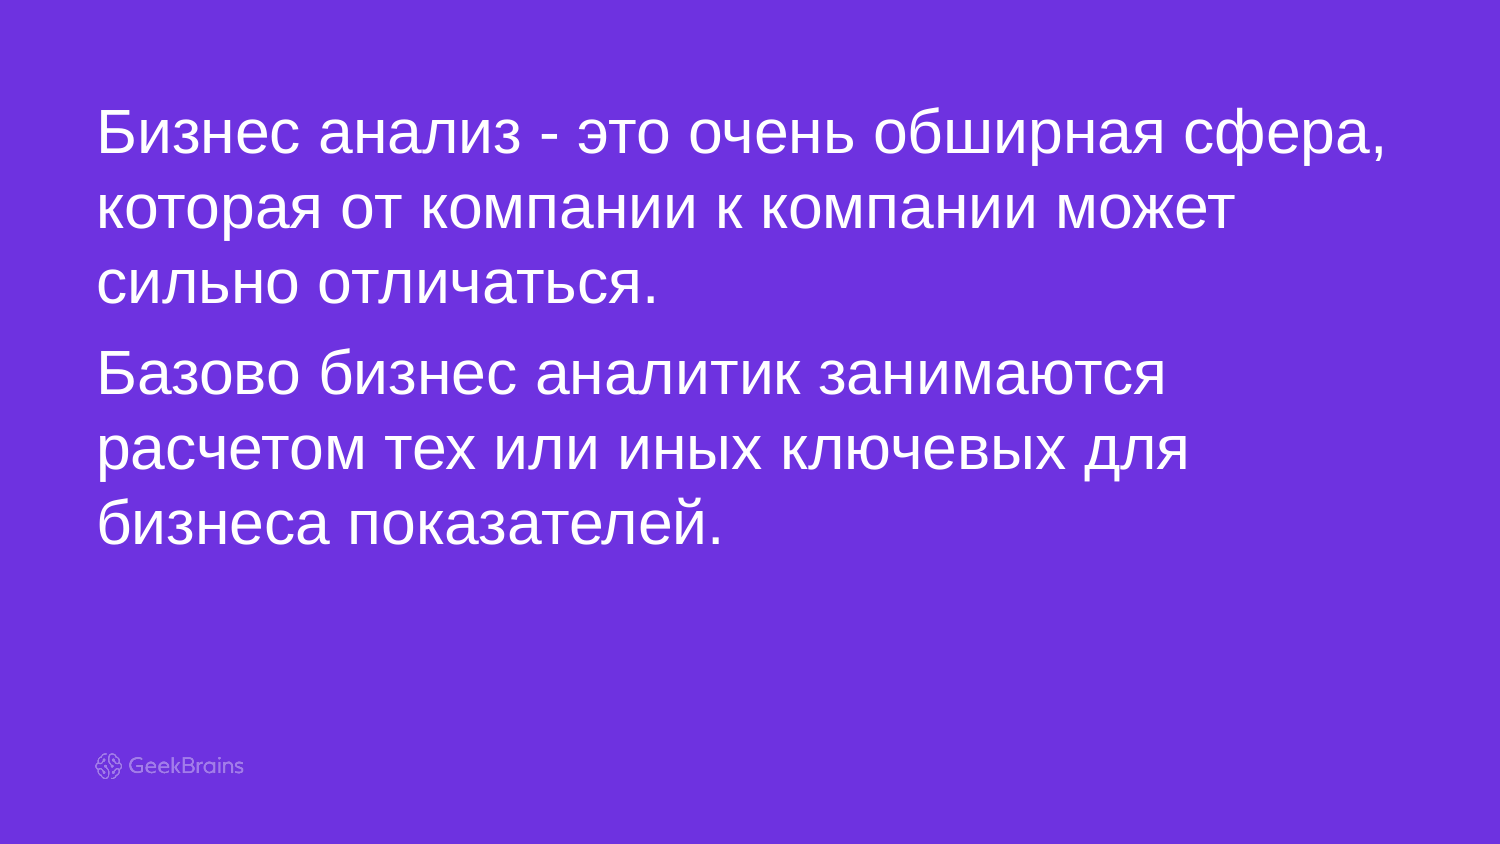

Бизнес анализ - это очень обширная сфера, которая от компании к компании может сильно отличаться.
Базово бизнес аналитик занимаются расчетом тех или иных ключевых для бизнеса показателей.